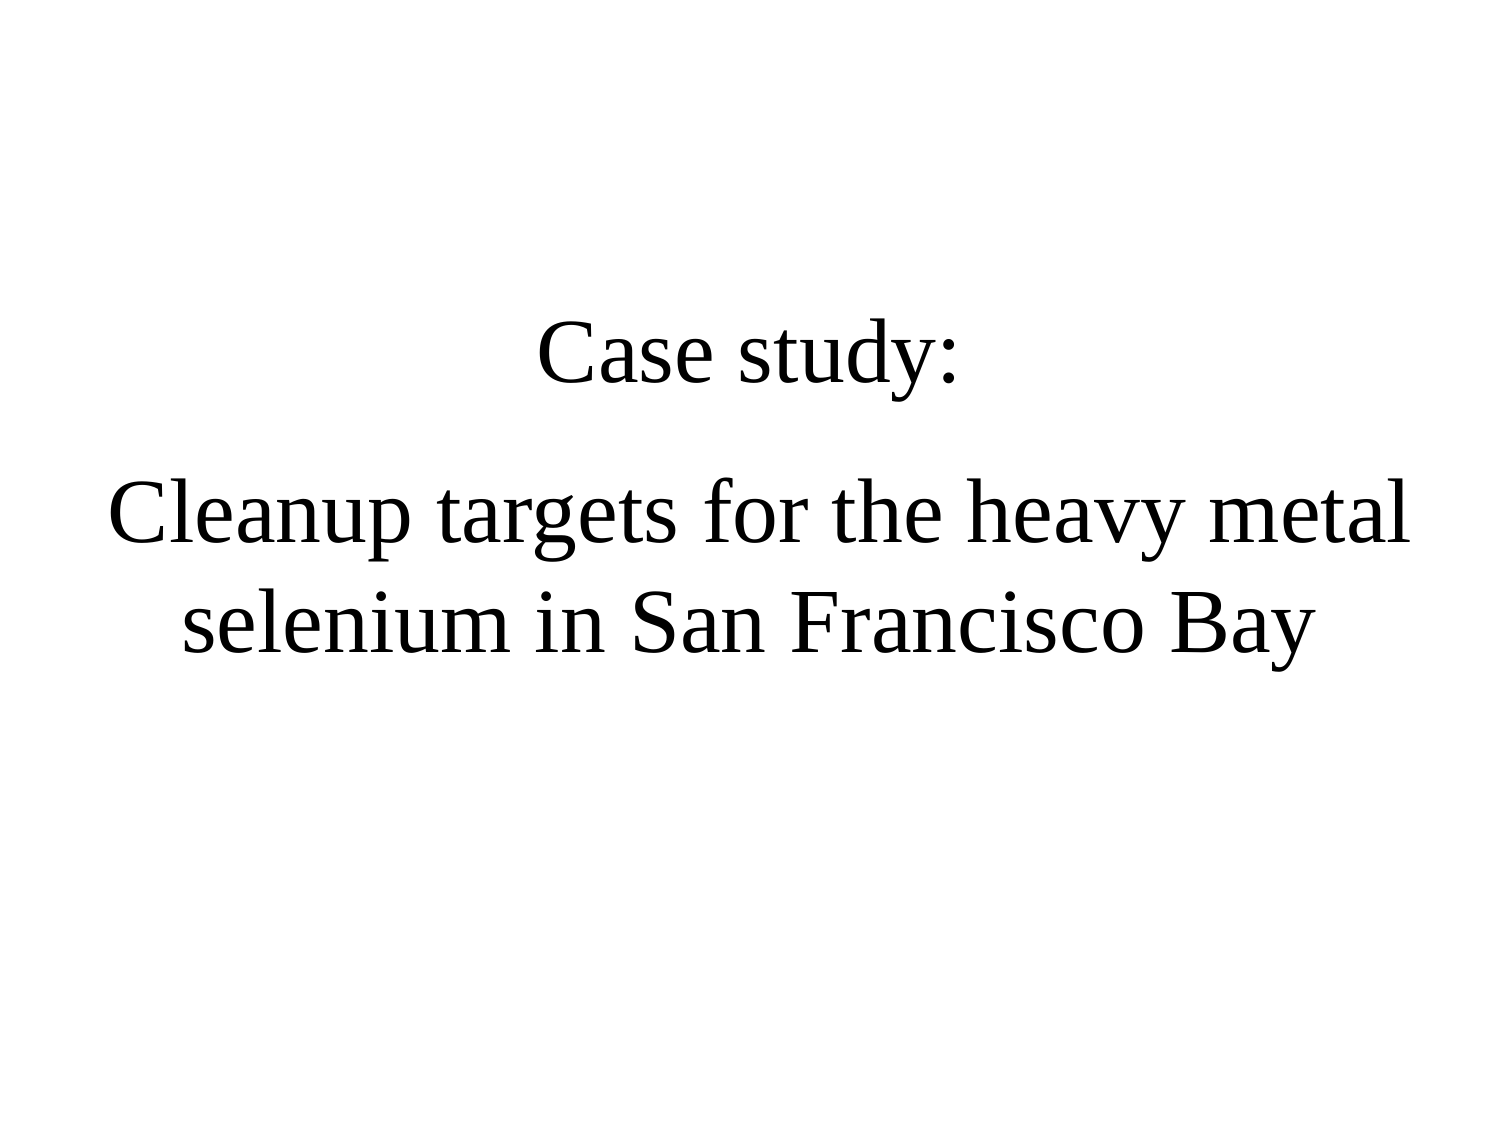

# Case study: Cleanup targets for the heavy metal selenium in San Francisco Bay